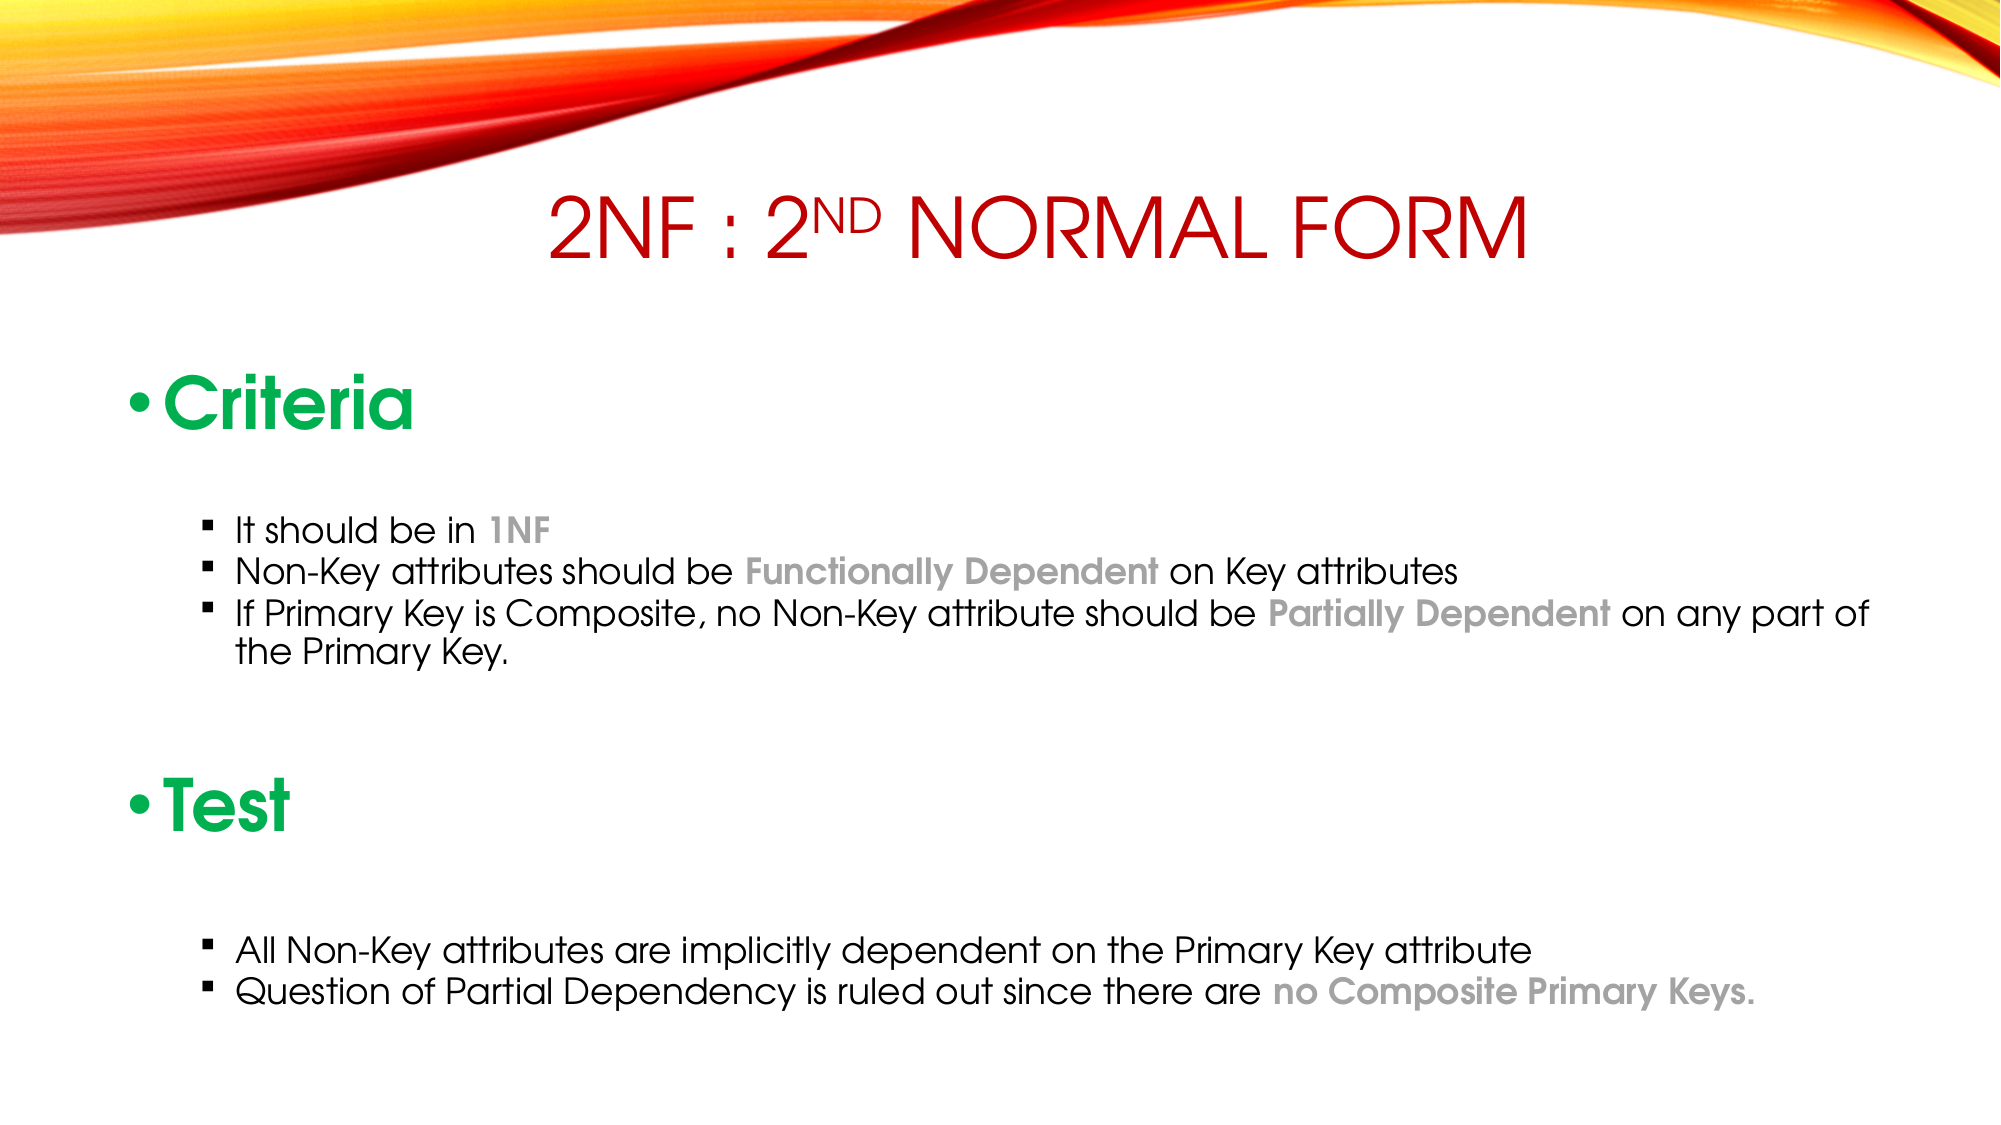

# 2NF : 2nd Normal Form
Criteria

It should be in 1NF
Non-Key attributes should be Functionally Dependent on Key attributes
If Primary Key is Composite, no Non-Key attribute should be Partially Dependent on any part of the Primary Key.

Test

All Non-Key attributes are implicitly dependent on the Primary Key attribute
Question of Partial Dependency is ruled out since there are no Composite Primary Keys.